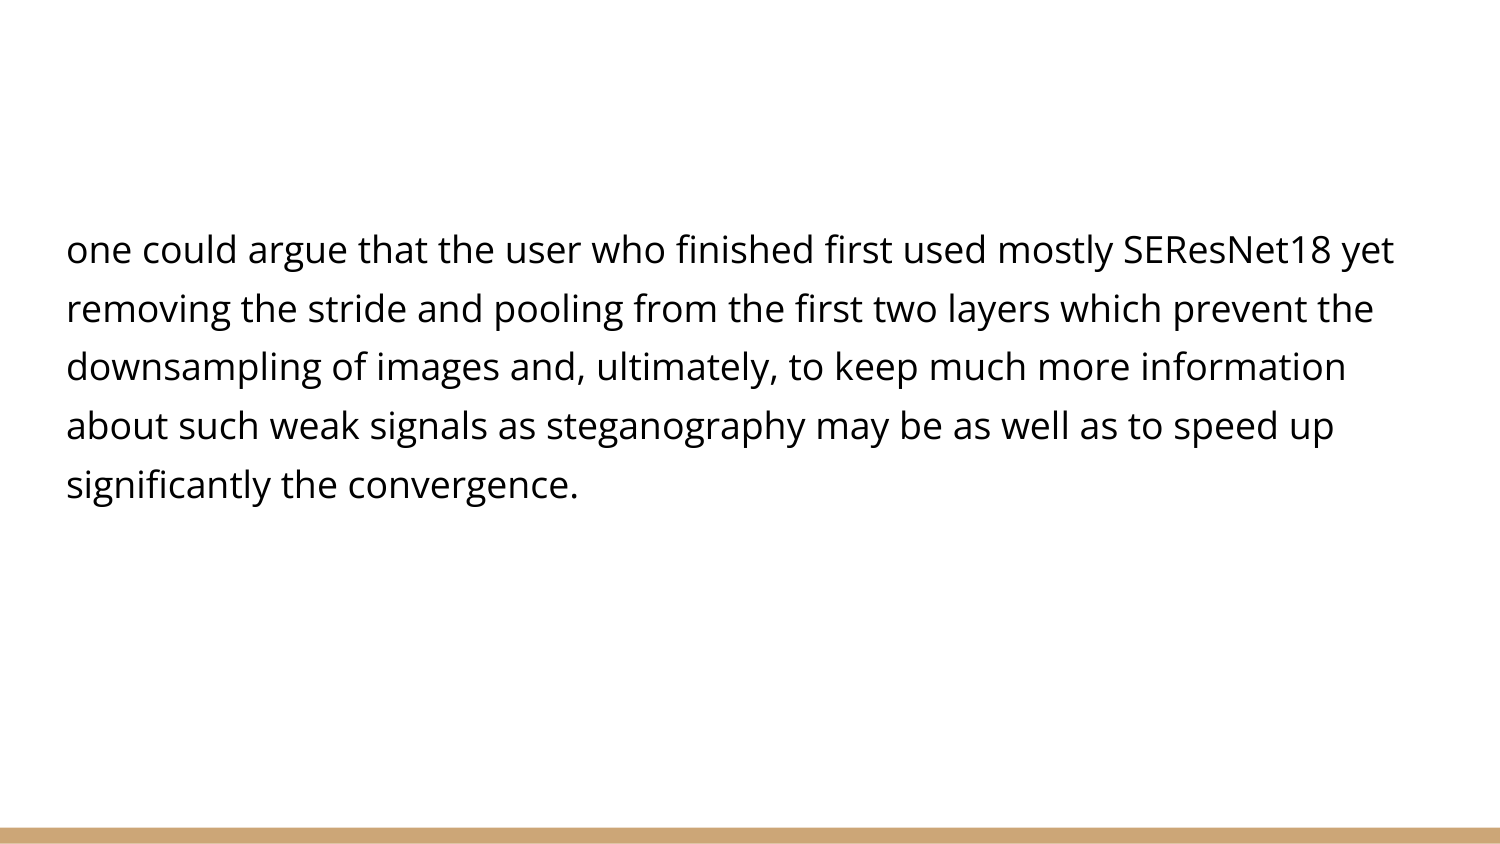

#
one could argue that the user who finished first used mostly SEResNet18 yet removing the stride and pooling from the first two layers which prevent the downsampling of images and, ultimately, to keep much more information about such weak signals as steganography may be as well as to speed up significantly the convergence.